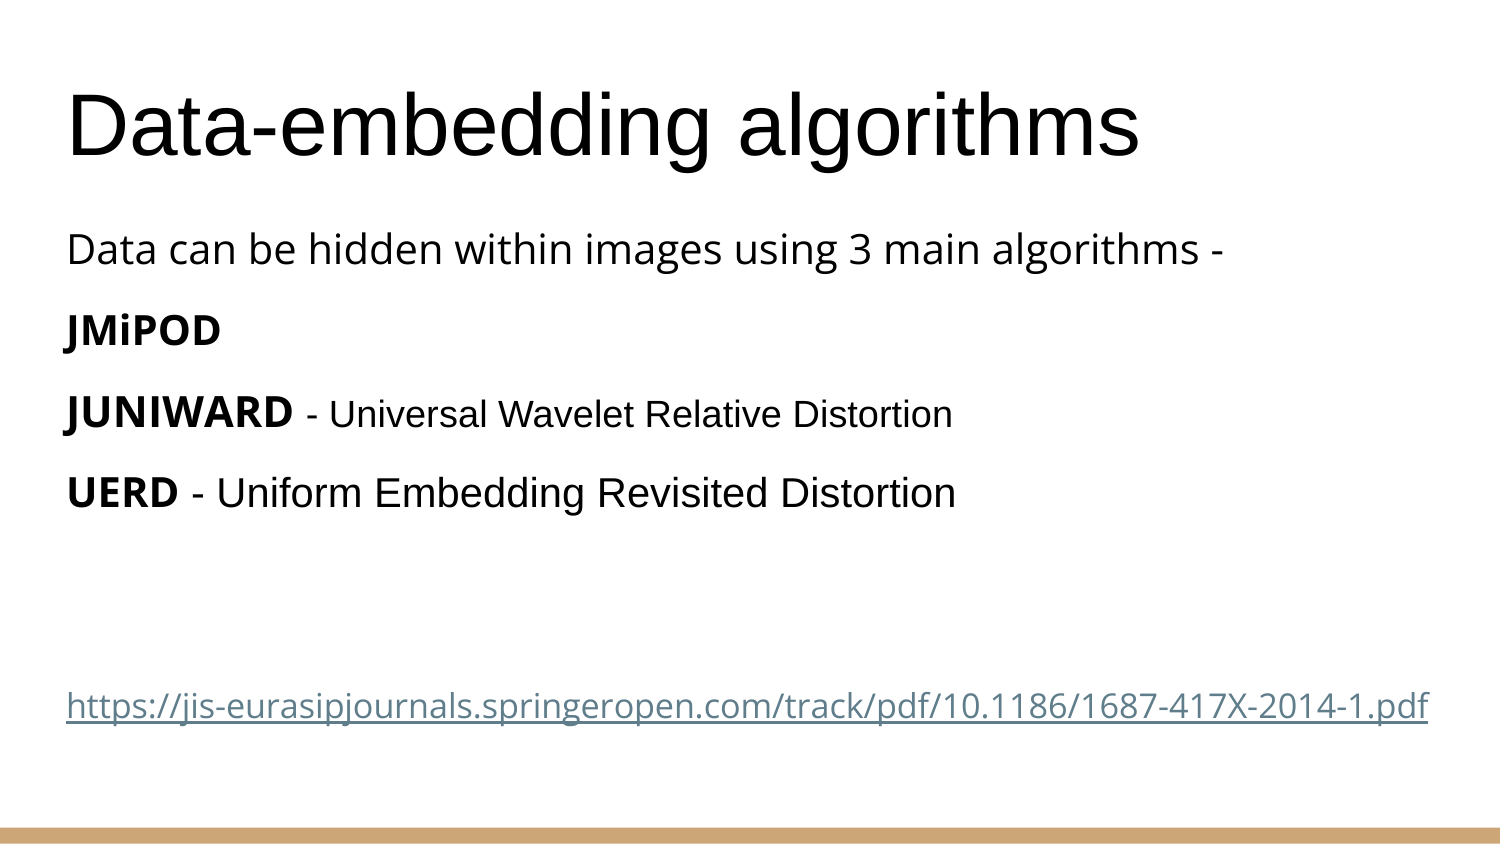

# Data-embedding algorithms
Data can be hidden within images using 3 main algorithms -
JMiPOD
JUNIWARD - Universal Wavelet Relative Distortion
UERD - Uniform Embedding Revisited Distortion

https://jis-eurasipjournals.springeropen.com/track/pdf/10.1186/1687-417X-2014-1.pdf